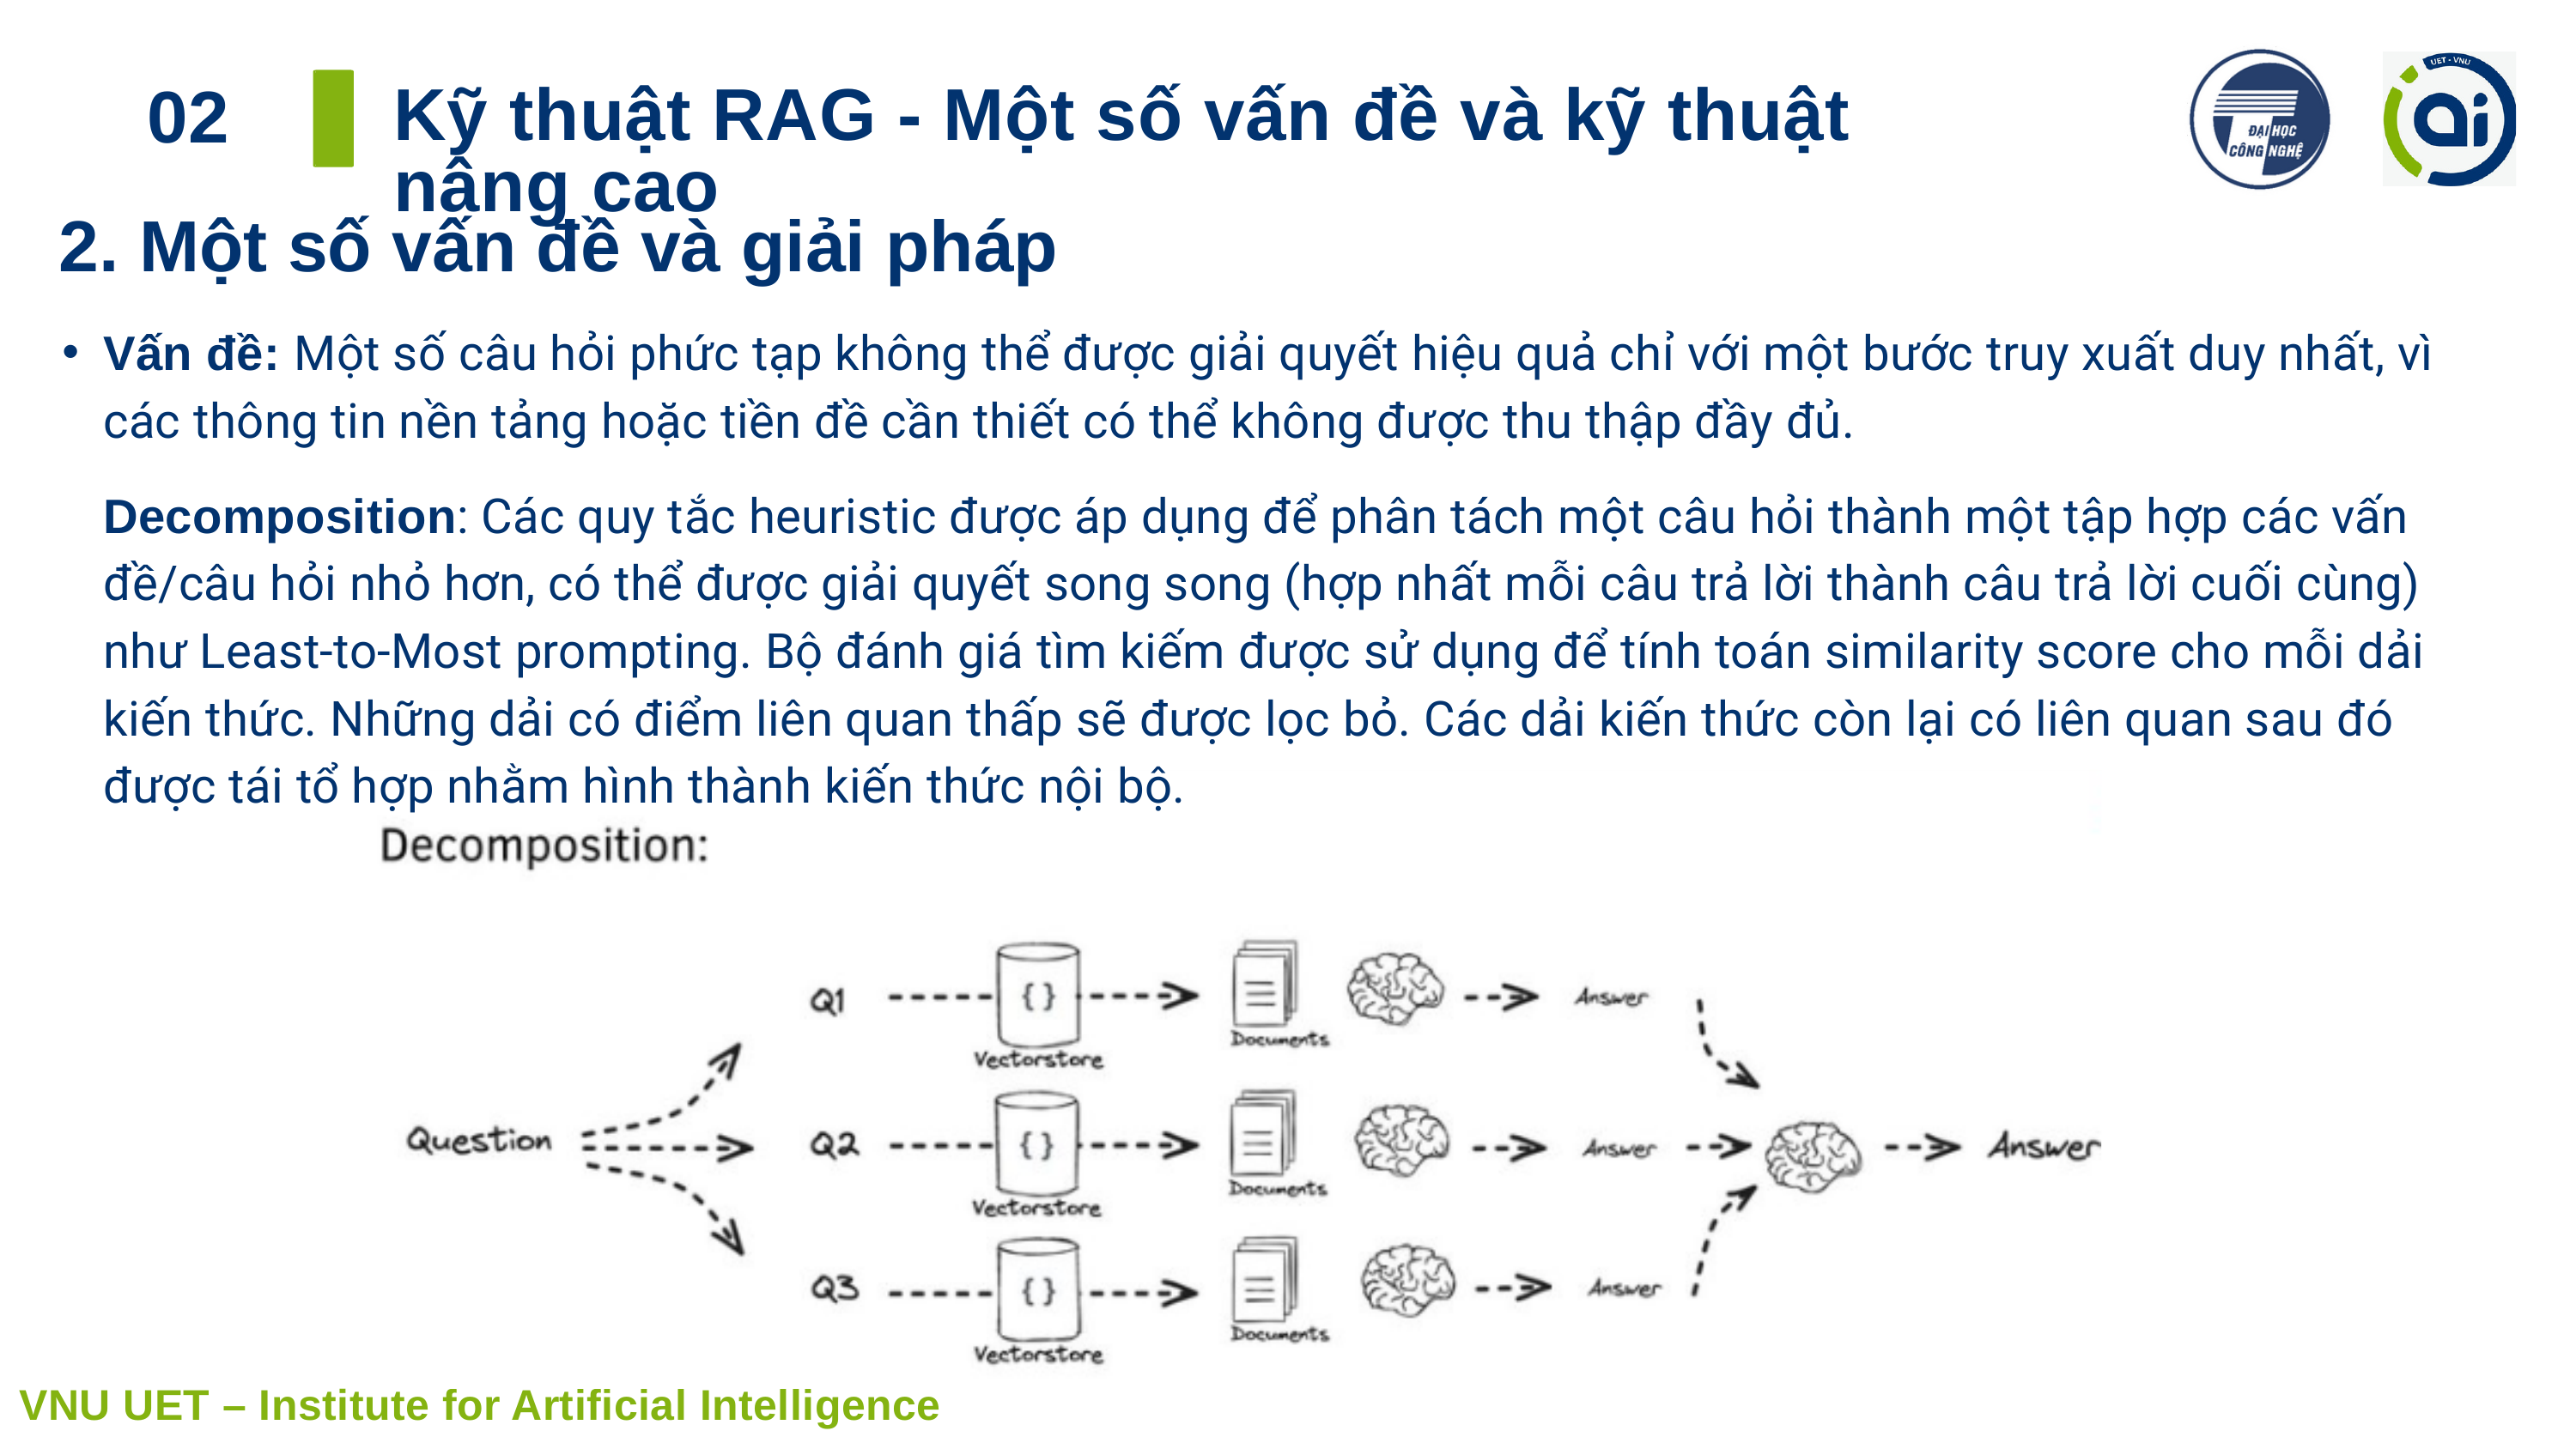

Kỹ thuật RAG - Một số vấn đề và kỹ thuật nâng cao

02

2. Một số vấn đề và giải pháp
Vấn đề: Một số câu hỏi phức tạp không thể được giải quyết hiệu quả chỉ với một bước truy xuất duy nhất, vì các thông tin nền tảng hoặc tiền đề cần thiết có thể không được thu thập đầy đủ.

Decomposition: Các quy tắc heuristic được áp dụng để phân tách một câu hỏi thành một tập hợp các vấn đề/câu hỏi nhỏ hơn, có thể được giải quyết song song (hợp nhất mỗi câu trả lời thành câu trả lời cuối cùng) như Least-to-Most prompting. Bộ đánh giá tìm kiếm được sử dụng để tính toán similarity score cho mỗi dải kiến thức. Những dải có điểm liên quan thấp sẽ được lọc bỏ. Các dải kiến thức còn lại có liên quan sau đó được tái tổ hợp nhằm hình thành kiến thức nội bộ.

 VNU UET – Institute for Artificial Intelligence